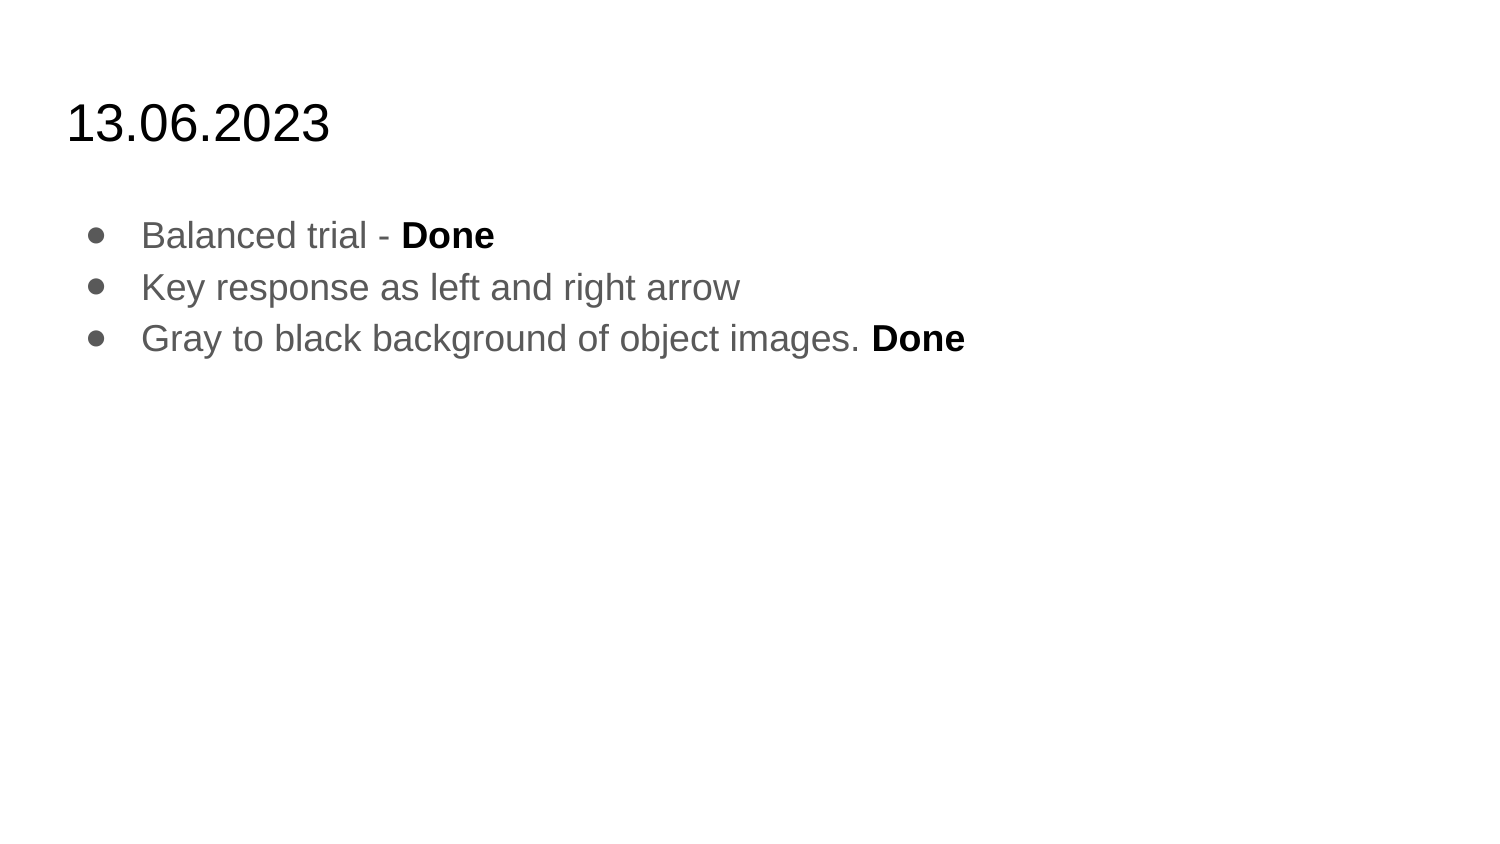

# 13.06.2023
Balanced trial - Done
Key response as left and right arrow
Gray to black background of object images. Done